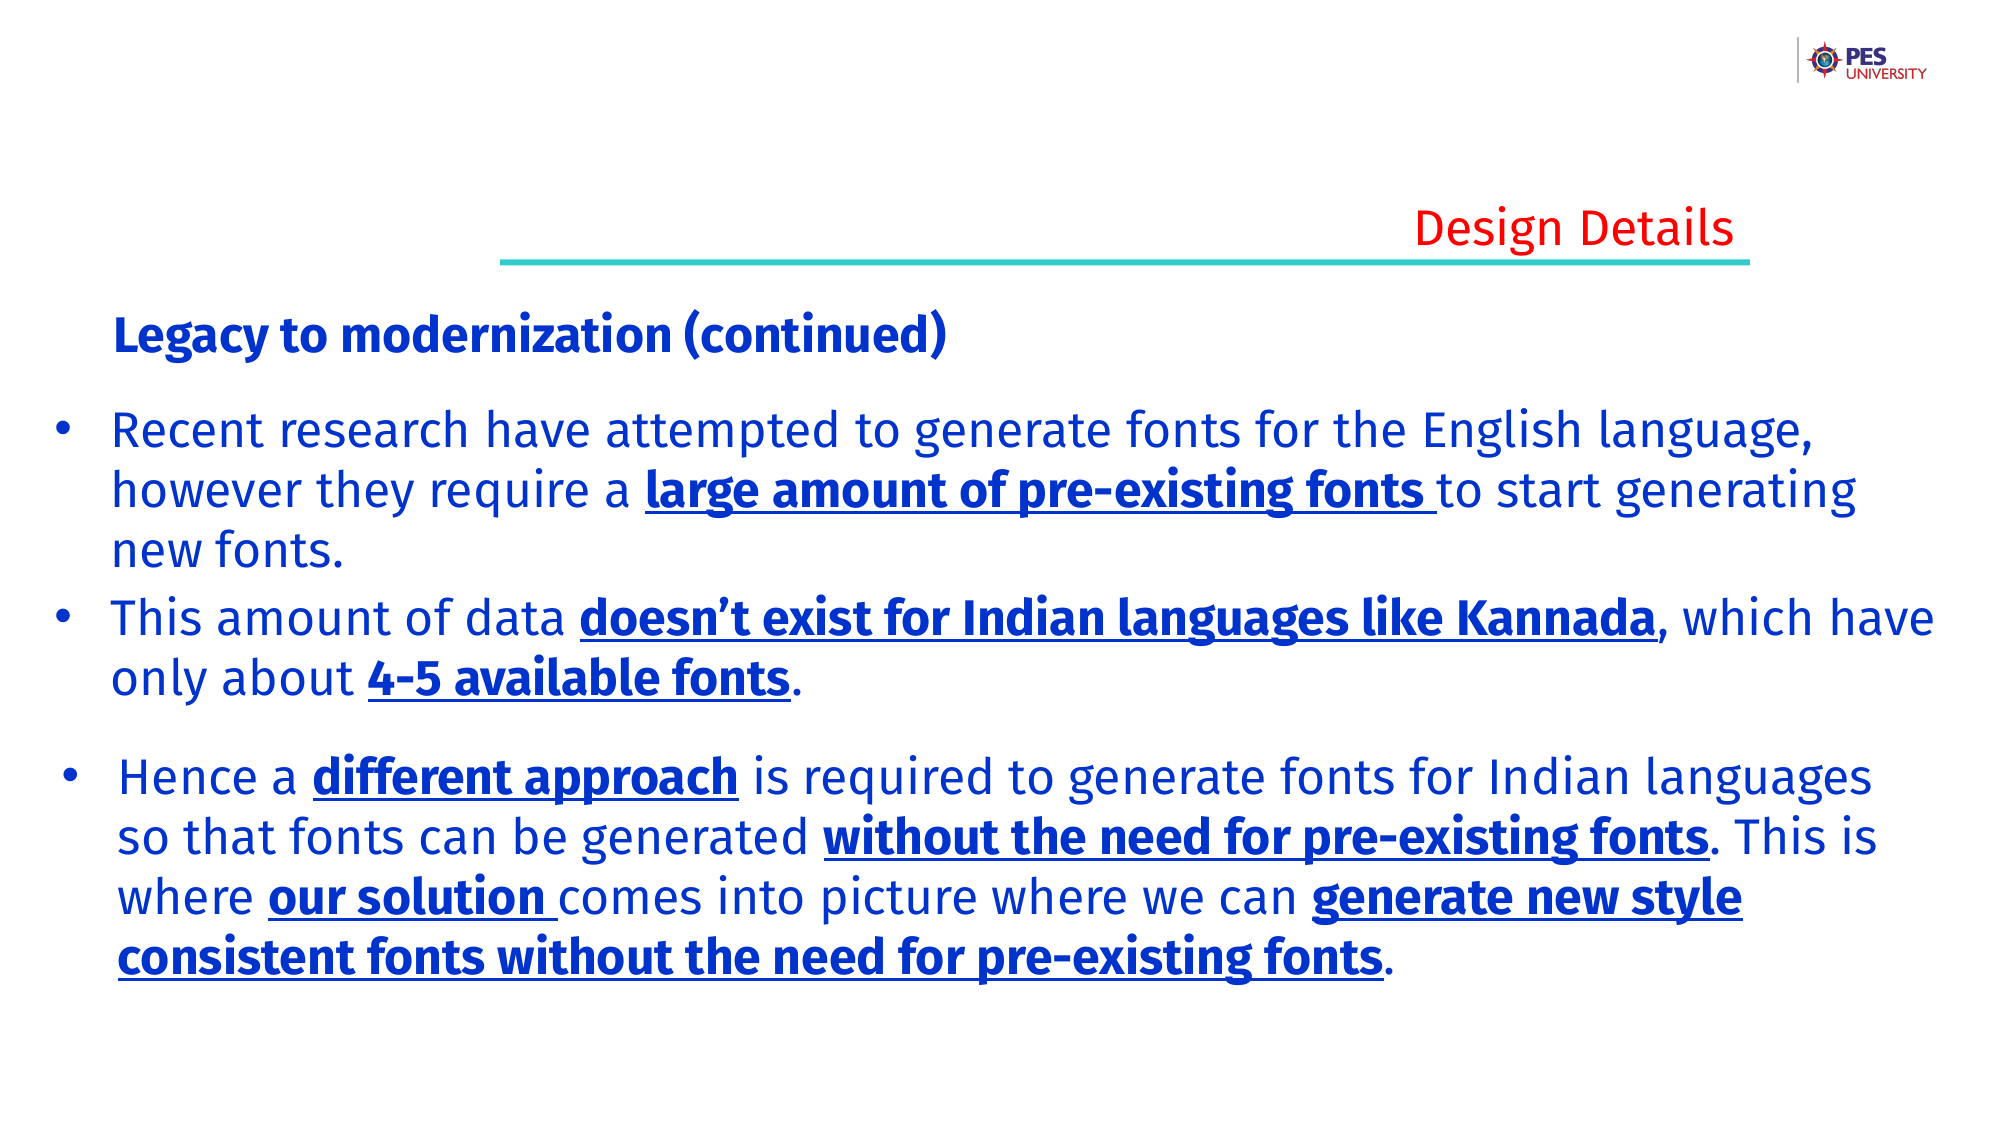

Design Details

Legacy to modernization (continued)
Recent research have attempted to generate fonts for the English language, however they require a large amount of pre-existing fonts to start generating new fonts.
This amount of data doesn’t exist for Indian languages like Kannada, which have only about 4-5 available fonts.
Hence a different approach is required to generate fonts for Indian languages so that fonts can be generated without the need for pre-existing fonts. This is where our solution comes into picture where we can generate new style consistent fonts without the need for pre-existing fonts.